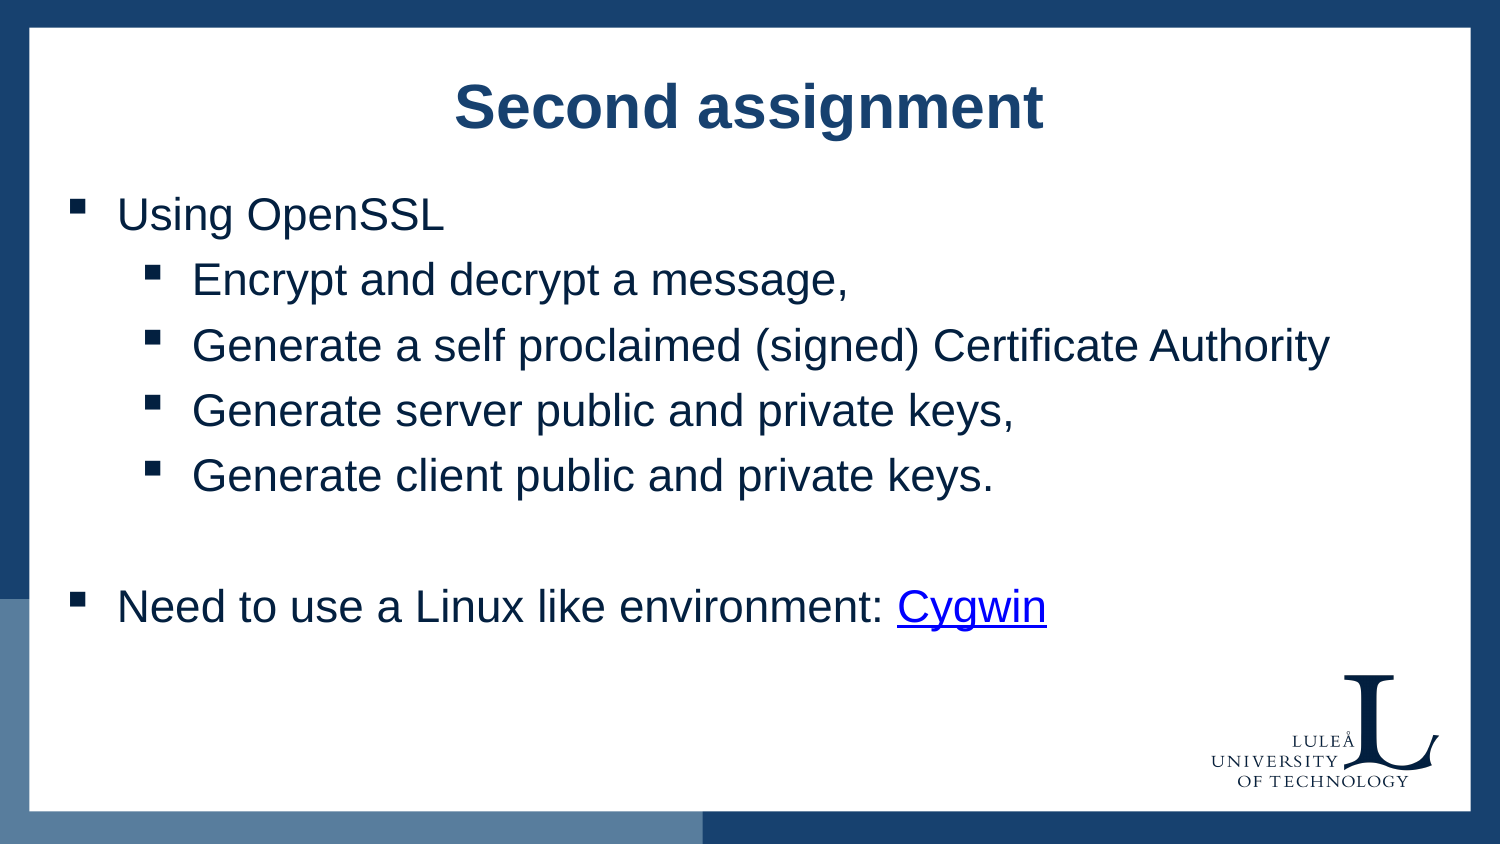

# Second assignment
Using OpenSSL
Encrypt and decrypt a message,
Generate a self proclaimed (signed) Certificate Authority
Generate server public and private keys,
Generate client public and private keys.

Need to use a Linux like environment: Cygwin
15